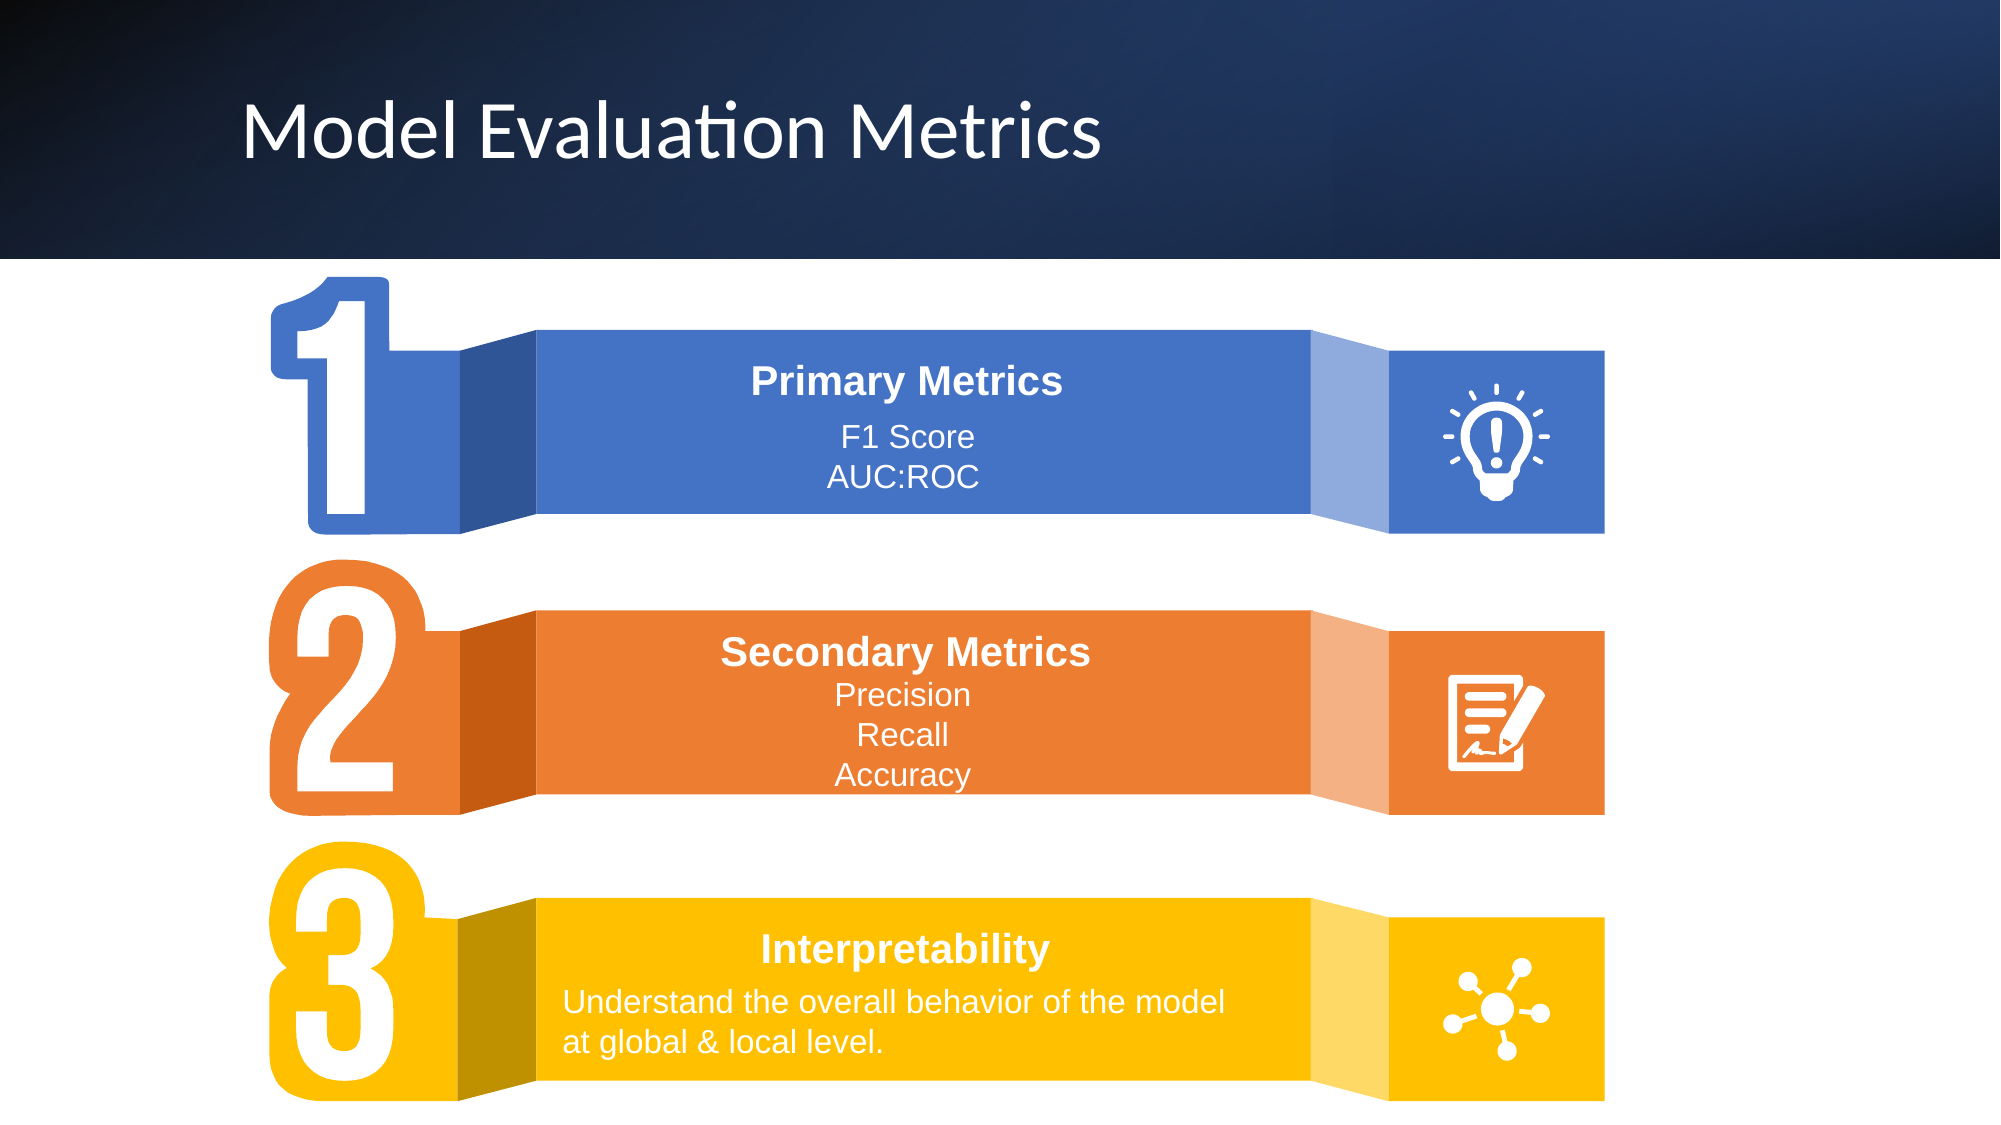

Model Evaluation Metrics

Primary Metrics

F1 Score
AUC:ROC

Secondary Metrics

Precision
Recall
Accuracy

Interpretability

Understand the overall behavior of the model at global & local level.